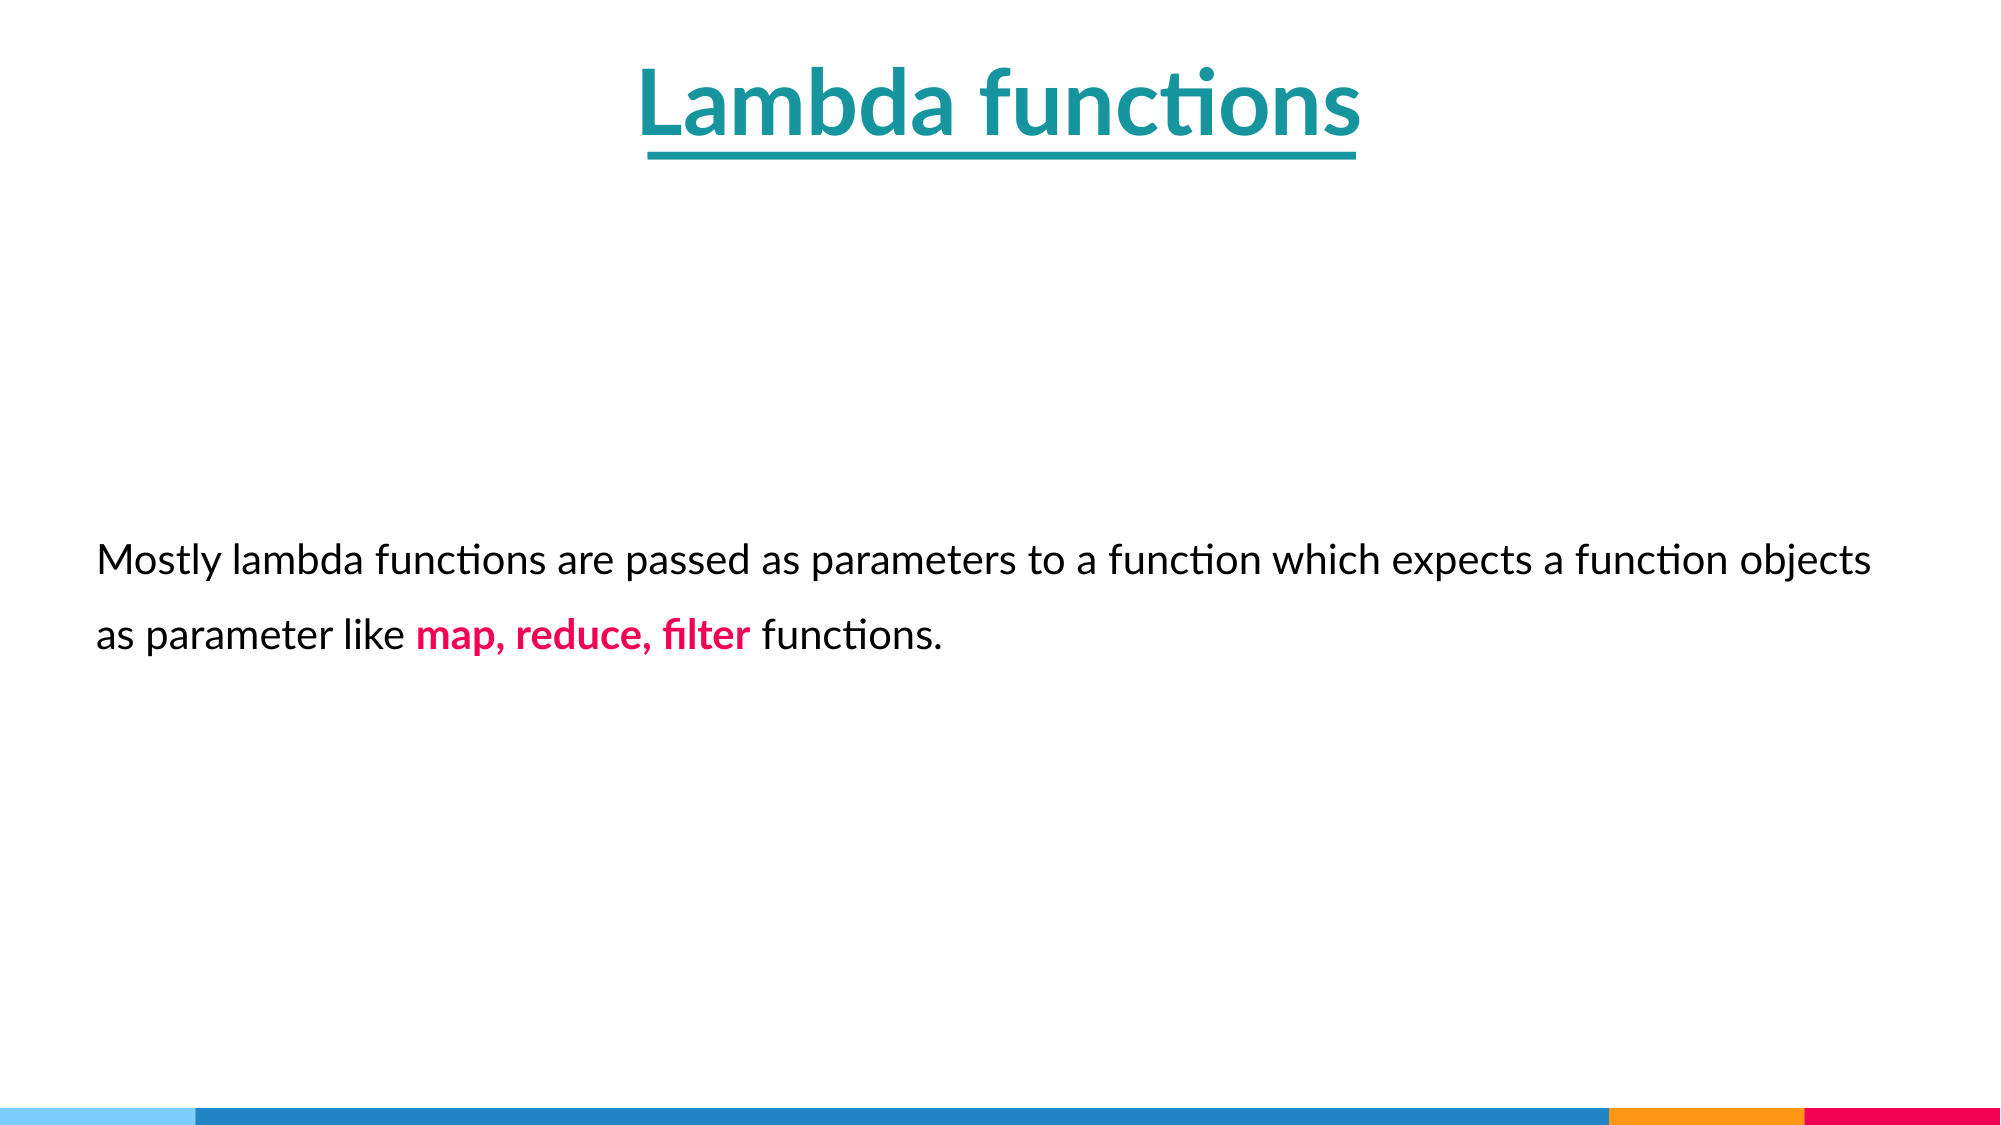

Lambda functions

Mostly lambda functions are passed as parameters to a function which expects a function objects as parameter like map, reduce, filter functions.